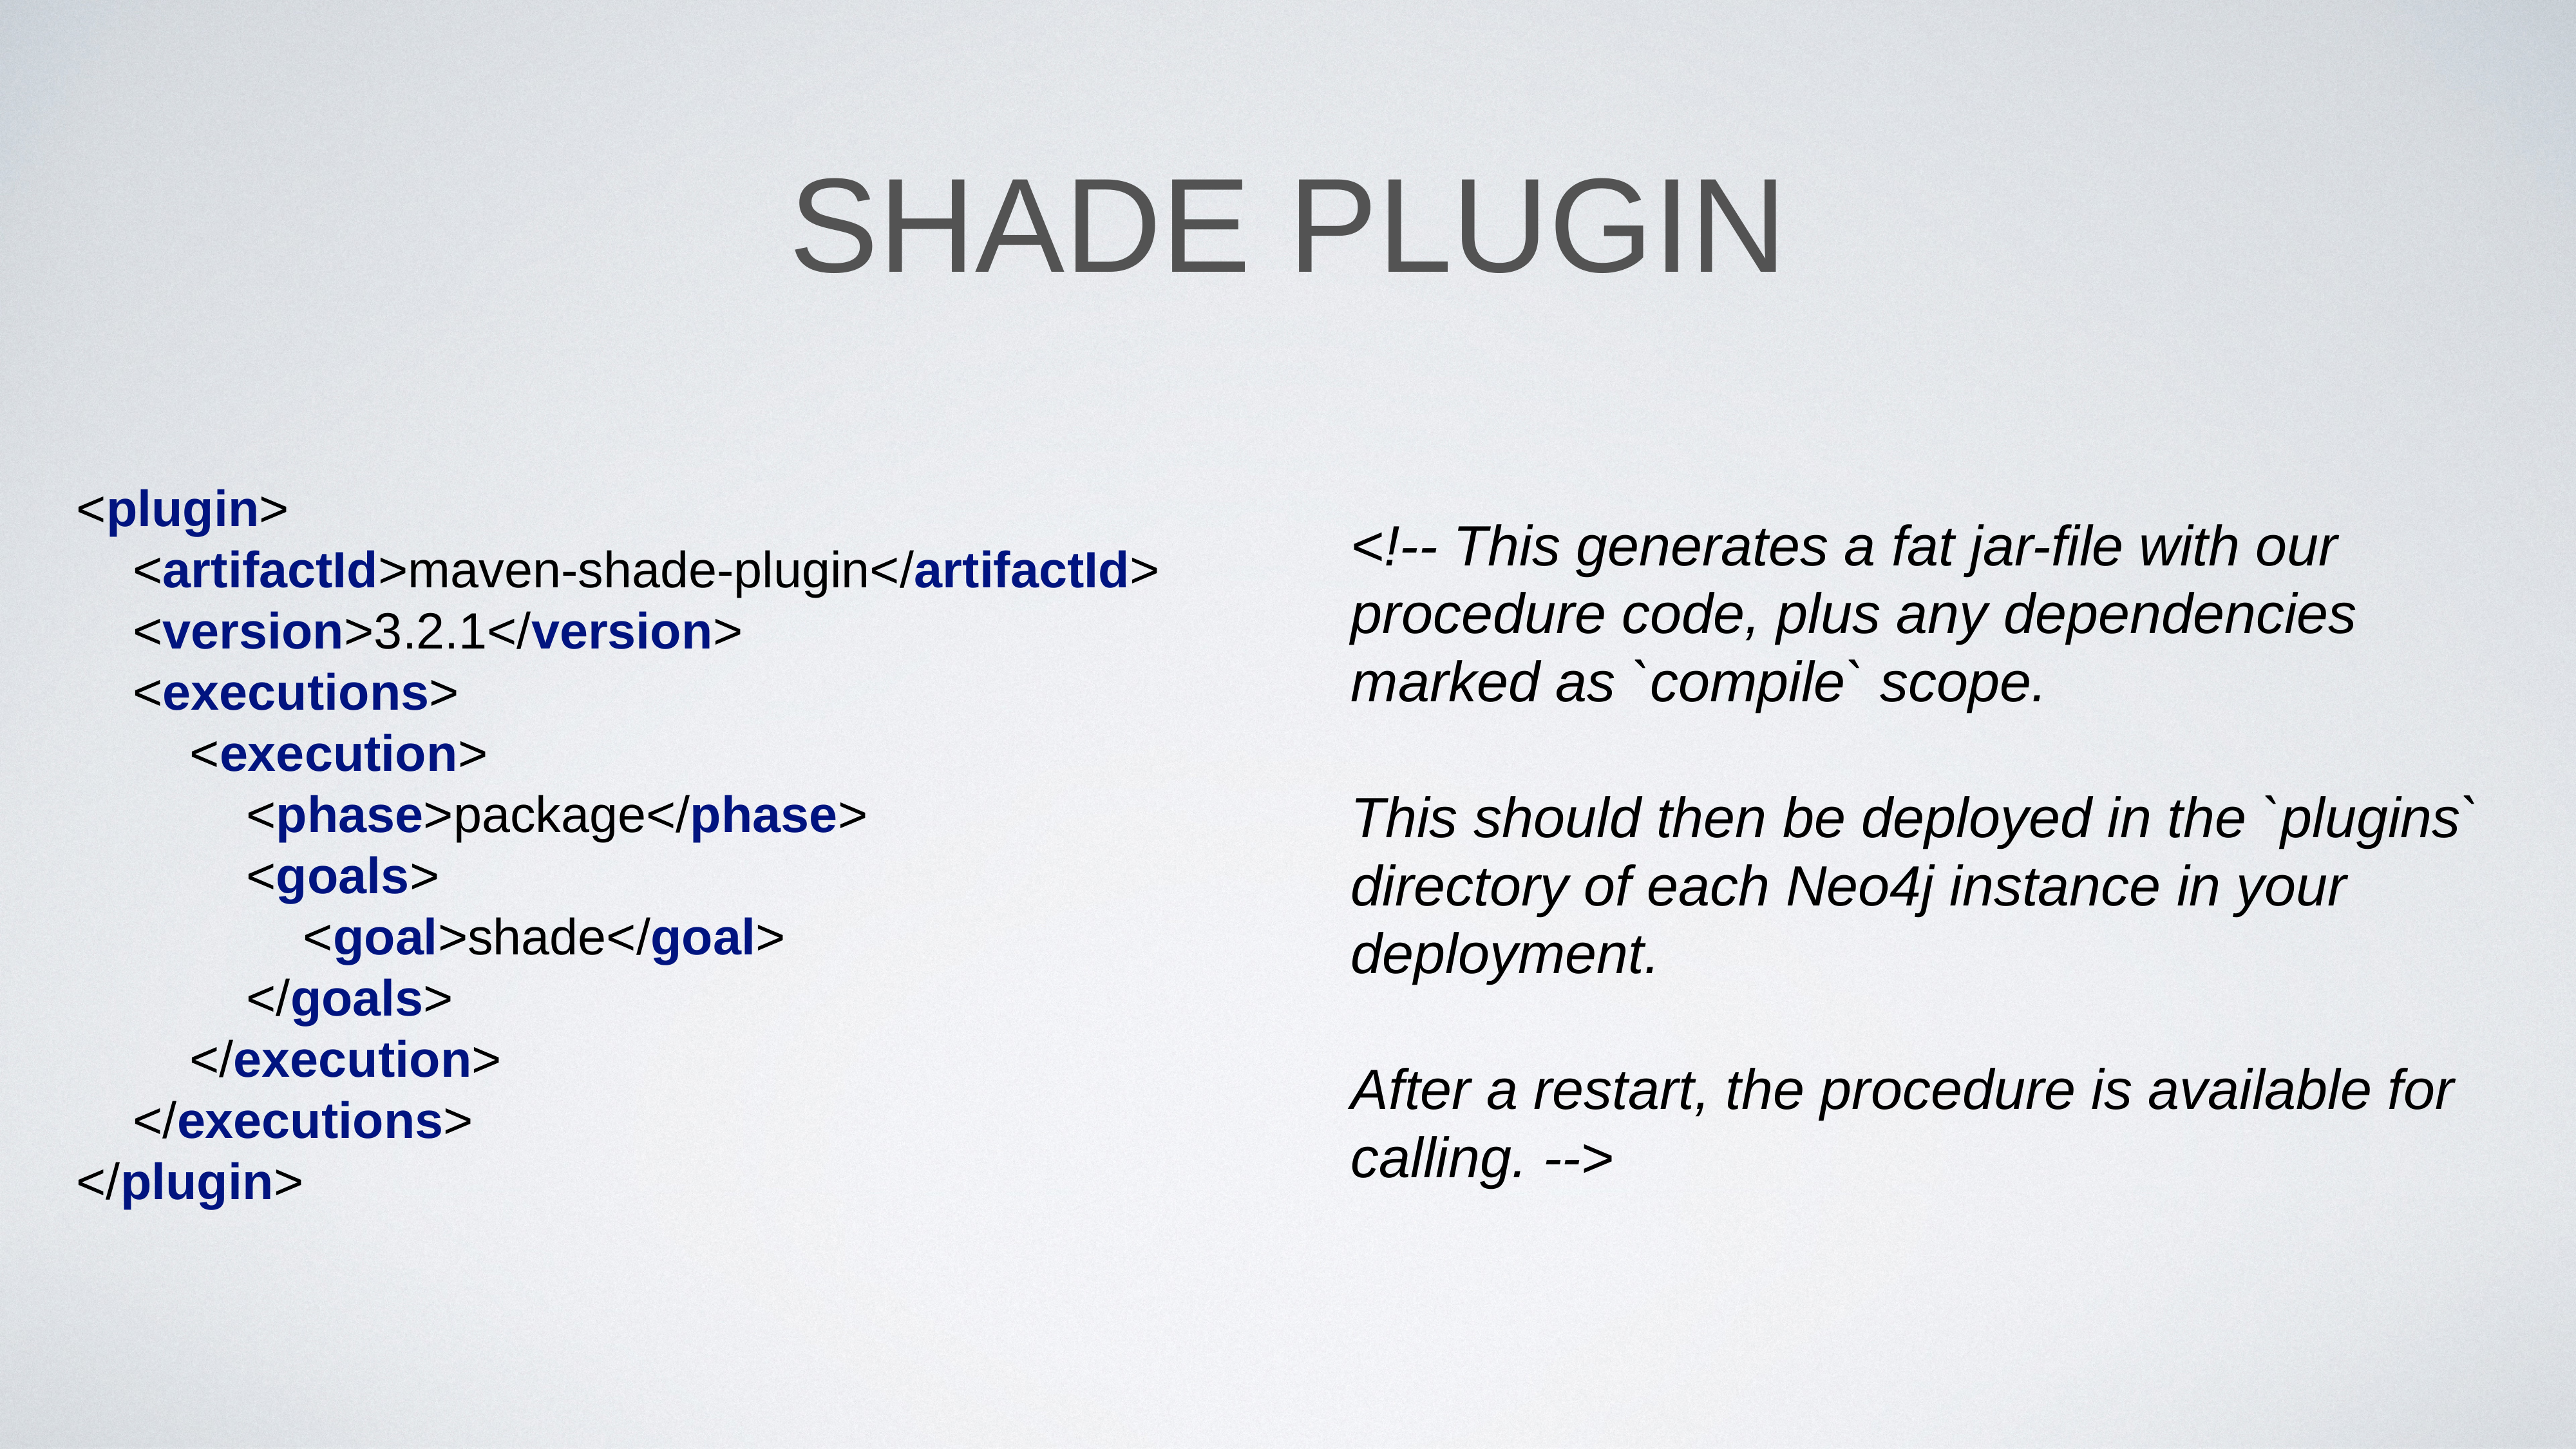

# Shade Plugin
<plugin>
    <artifactId>maven-shade-plugin</artifactId>
    <version>3.2.1</version>
    <executions>
        <execution>
            <phase>package</phase>
            <goals>
                <goal>shade</goal>
            </goals>
        </execution>
    </executions>
</plugin>

<!-- This generates a fat jar-file with our procedure code, plus any dependencies marked as `compile` scope.

This should then be deployed in the `plugins` directory of each Neo4j instance in your deployment.

After a restart, the procedure is available for calling. -->